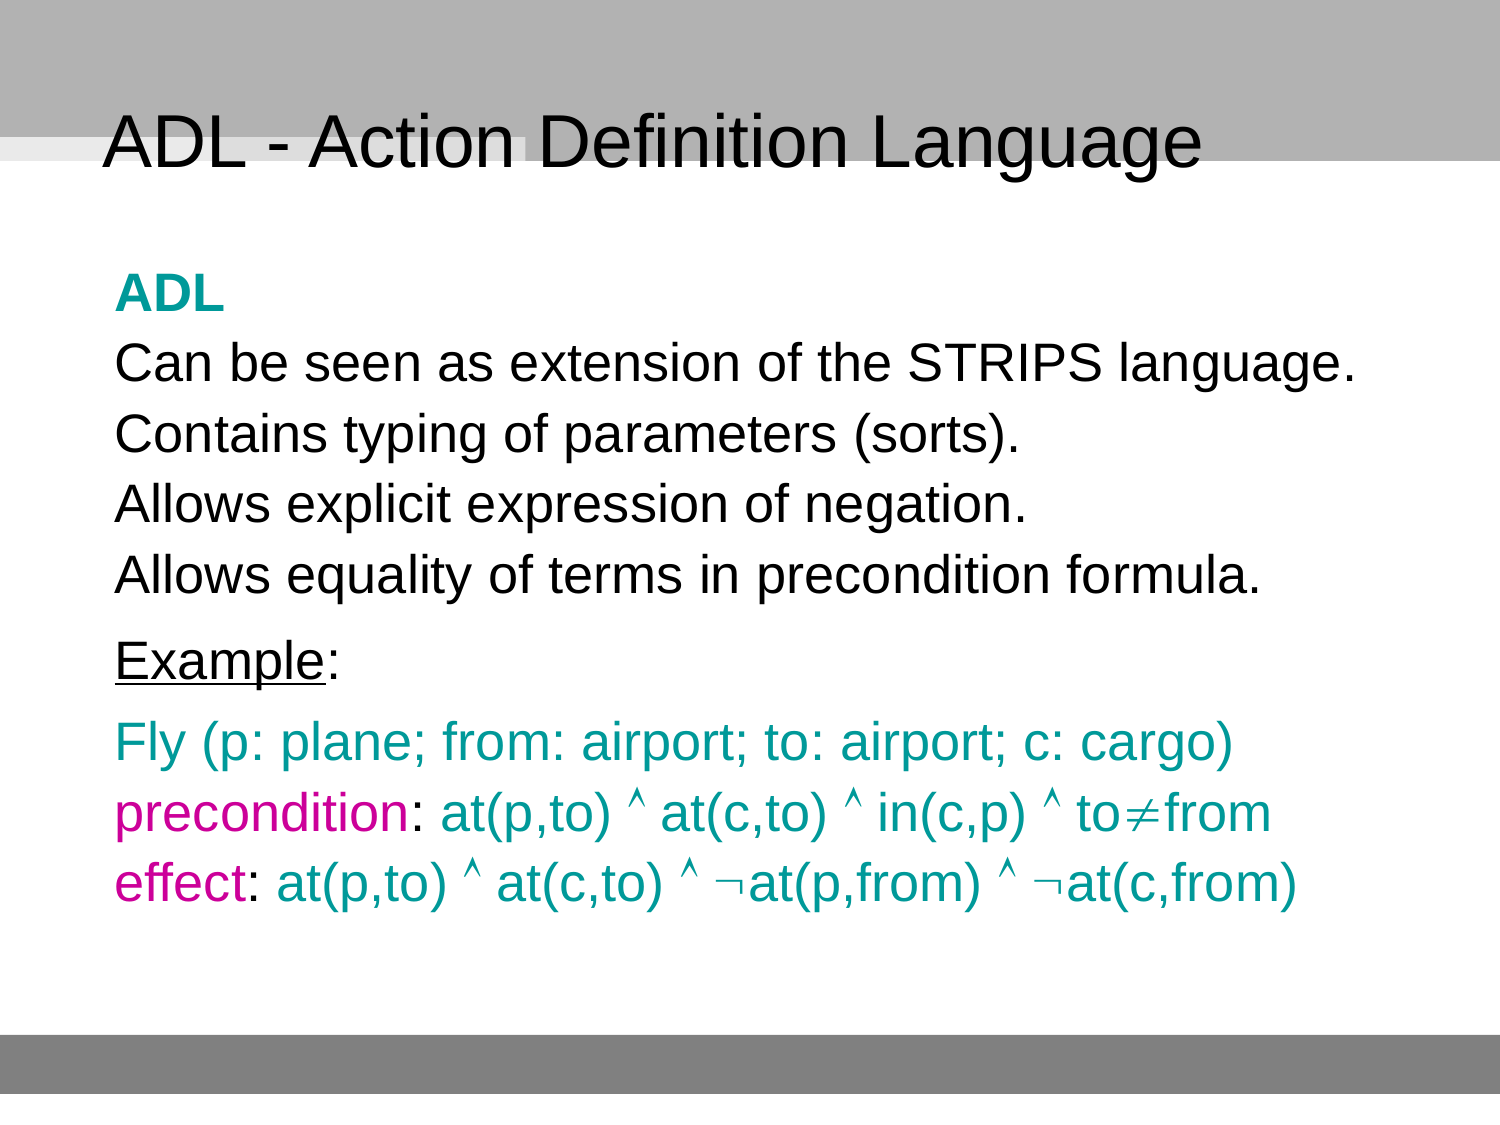

# ADL - Action Definition Language
ADL
Can be seen as extension of the STRIPS language.
Contains typing of parameters (sorts).
Allows explicit expression of negation.
Allows equality of terms in precondition formula.
Example:
Fly (p: plane; from: airport; to: airport; c: cargo)
precondition: at(p,to) ∧ at(c,to) ∧ in(c,p) ∧ to≠from
effect: at(p,to) ∧ at(c,to) ∧ ¬at(p,from) ∧ ¬at(c,from)